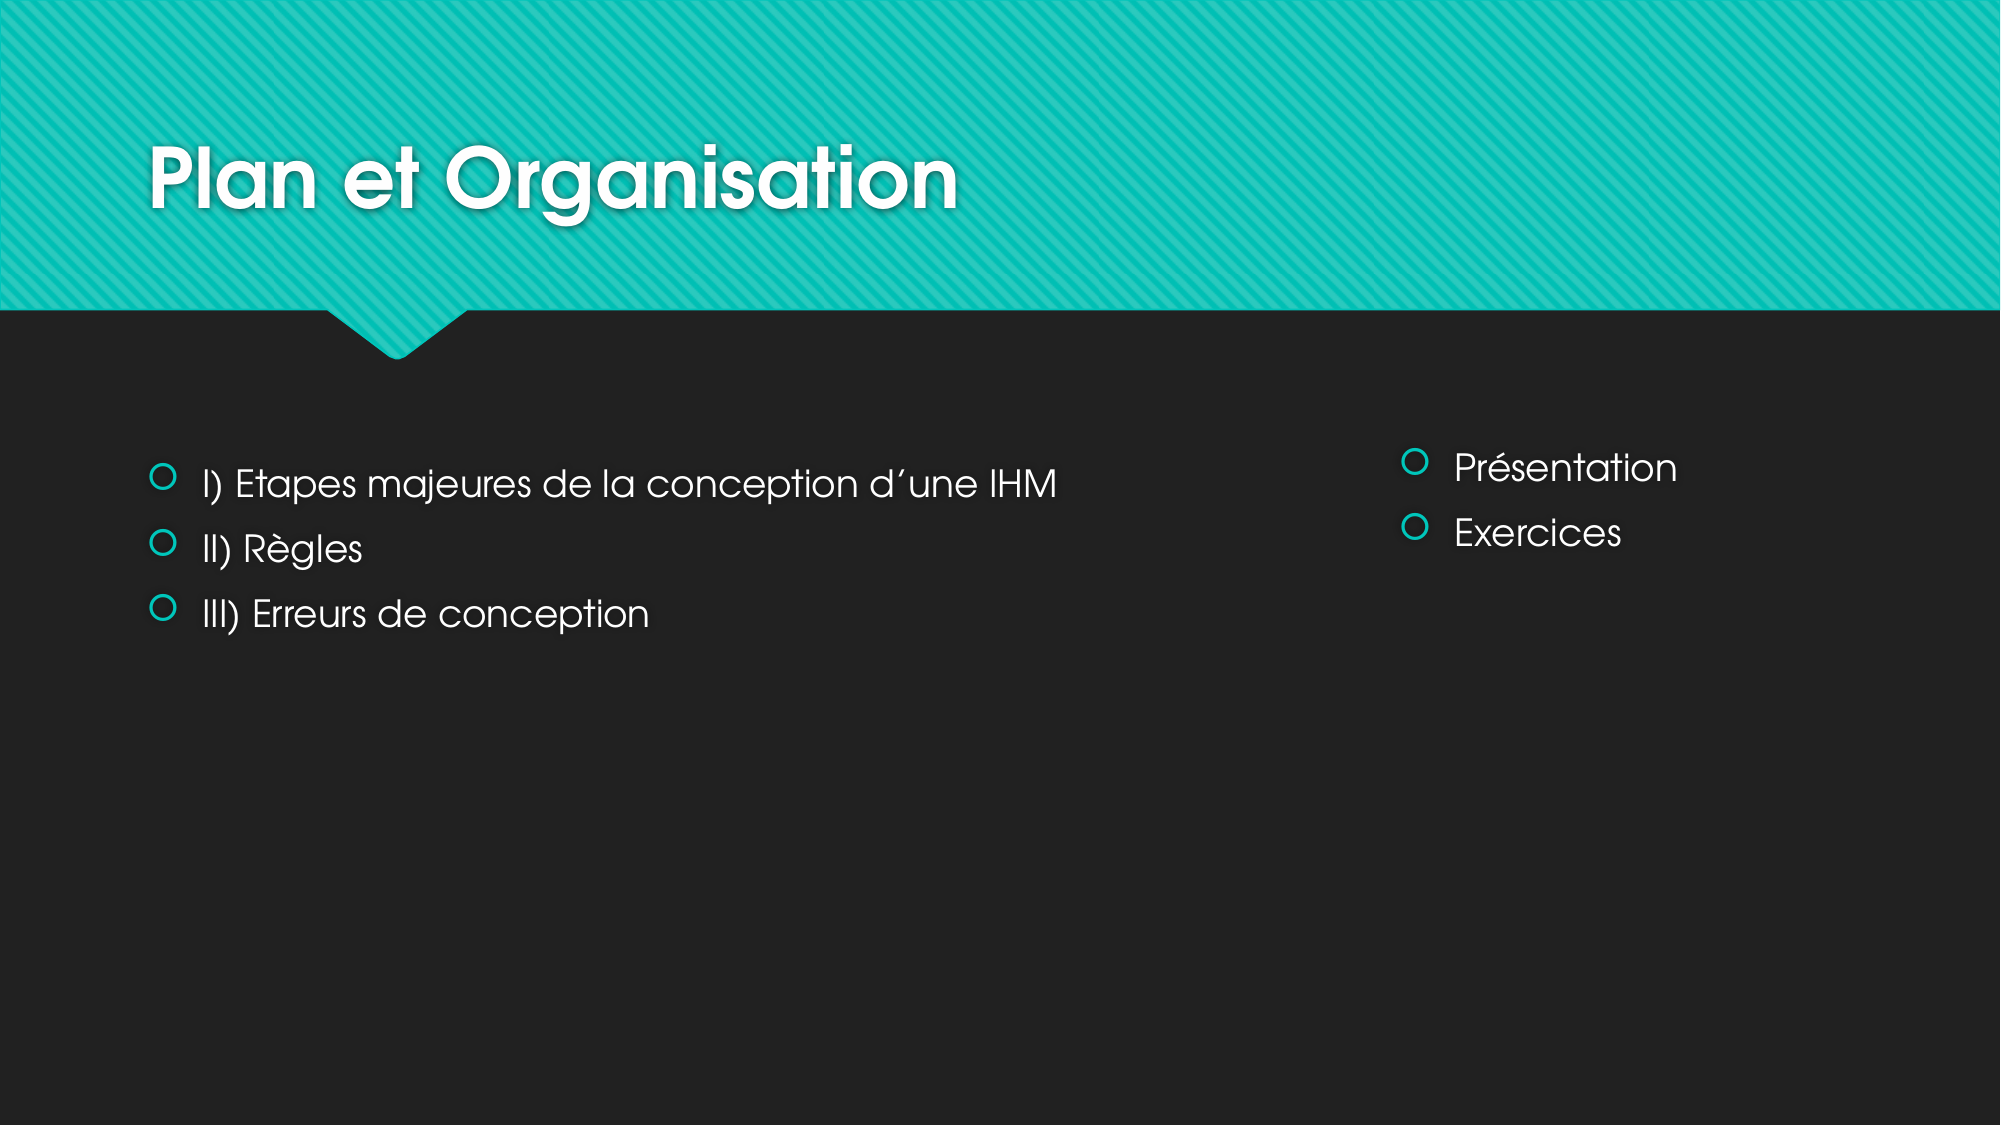

# Plan et Organisation
Présentation
Exercices
I) Etapes majeures de la conception d’une IHM
II) Règles
III) Erreurs de conception